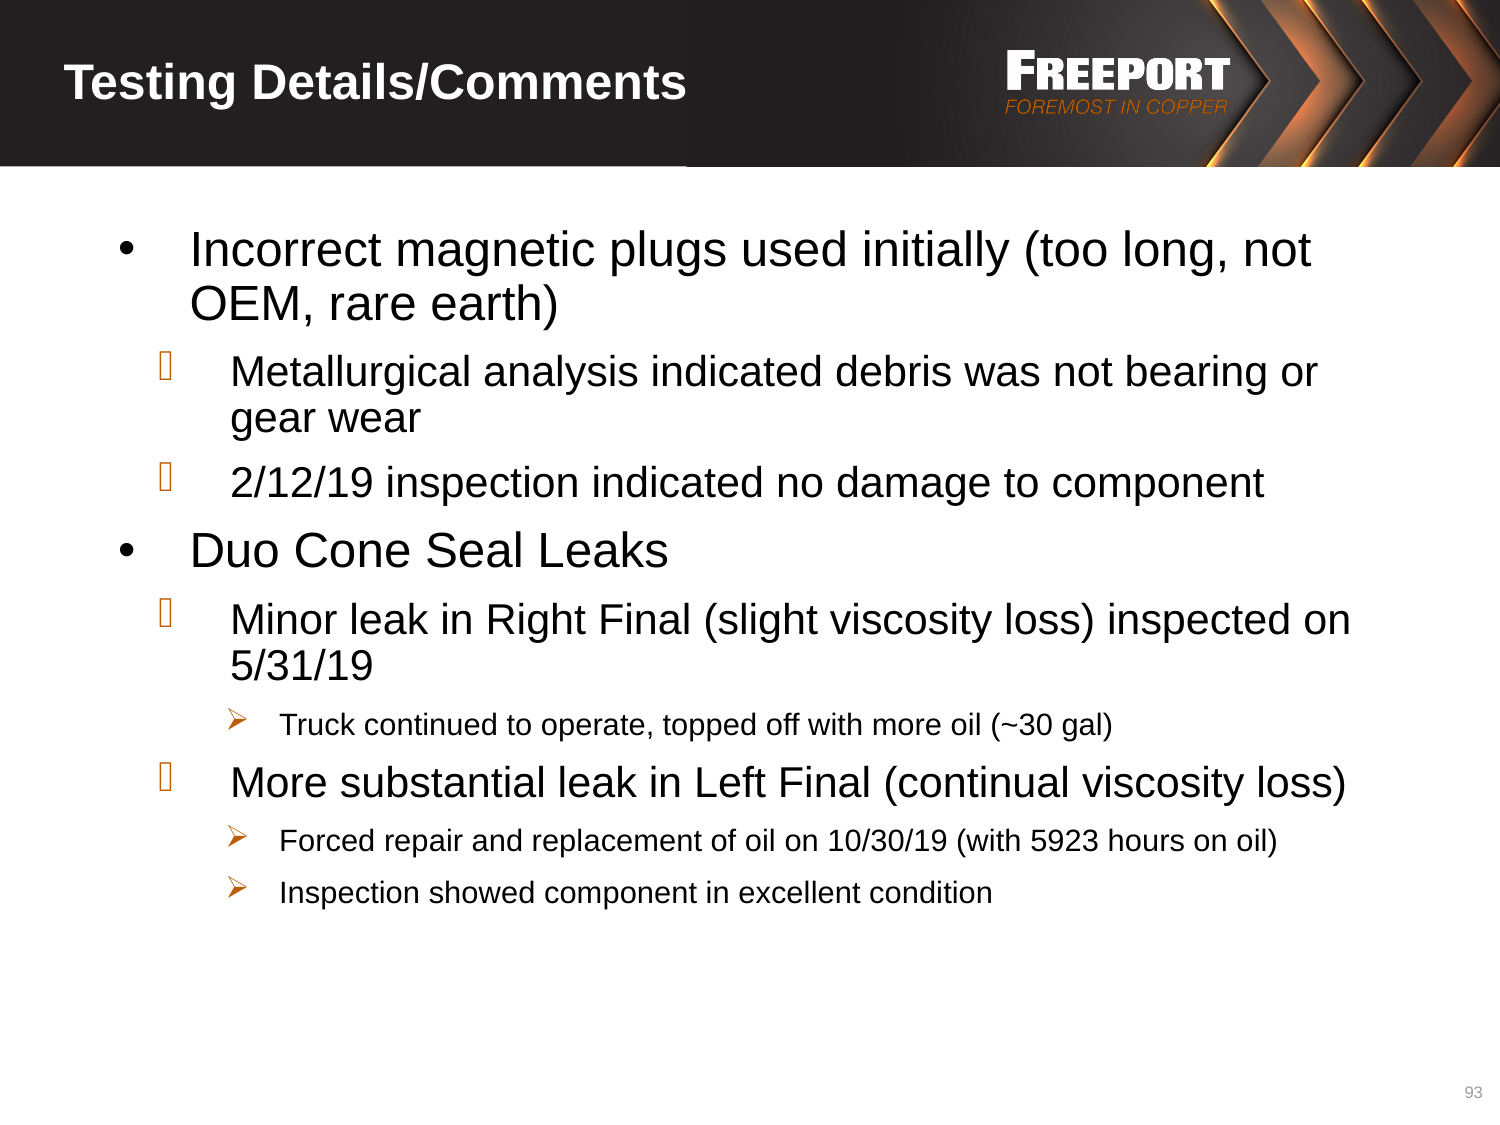

# Testing Details/Comments
Incorrect magnetic plugs used initially (too long, not OEM, rare earth)
Metallurgical analysis indicated debris was not bearing or gear wear
2/12/19 inspection indicated no damage to component
Duo Cone Seal Leaks
Minor leak in Right Final (slight viscosity loss) inspected on 5/31/19
Truck continued to operate, topped off with more oil (~30 gal)
More substantial leak in Left Final (continual viscosity loss)
Forced repair and replacement of oil on 10/30/19 (with 5923 hours on oil)
Inspection showed component in excellent condition

93